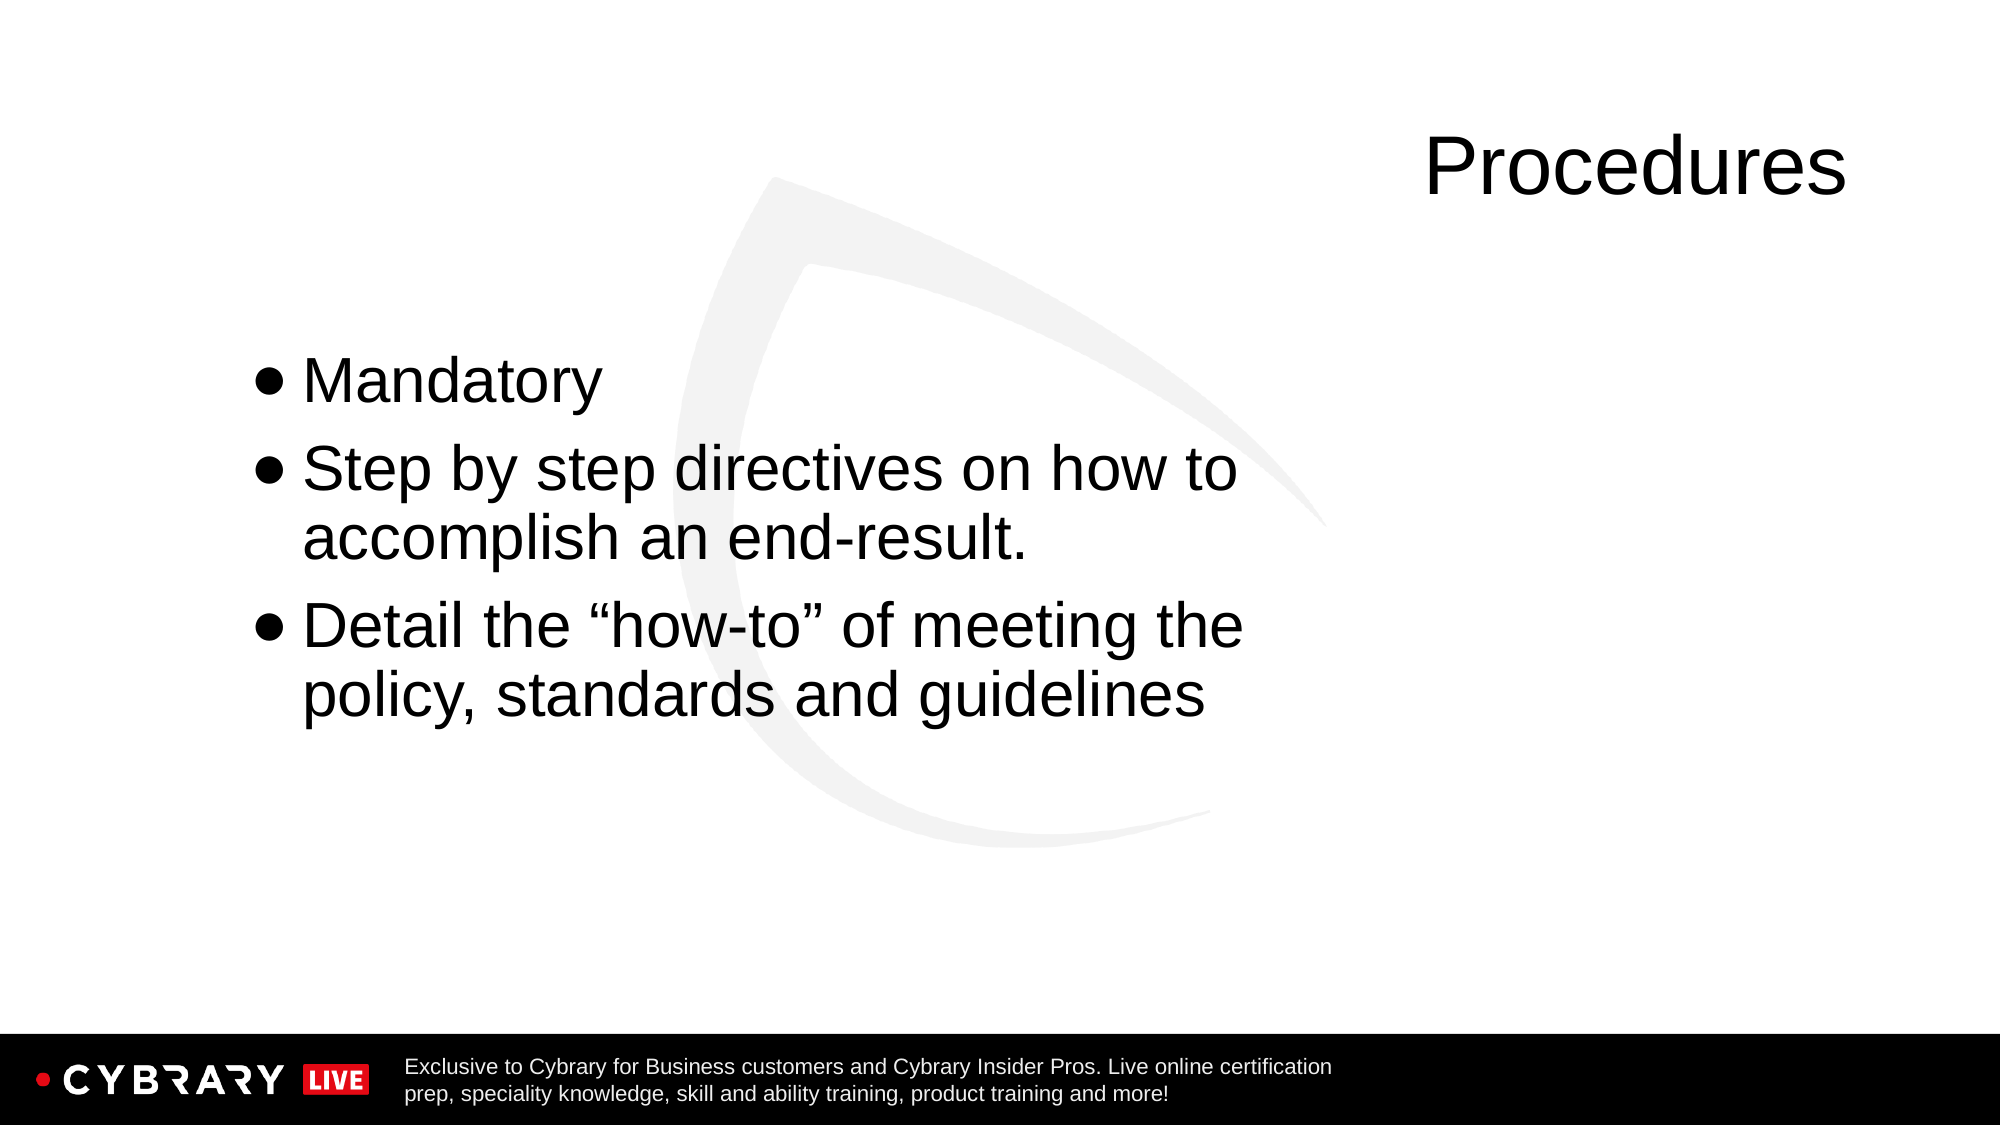

# Procedures
Mandatory
Step by step directives on how to accomplish an end-result.
Detail the “how-to” of meeting the policy, standards and guidelines
39